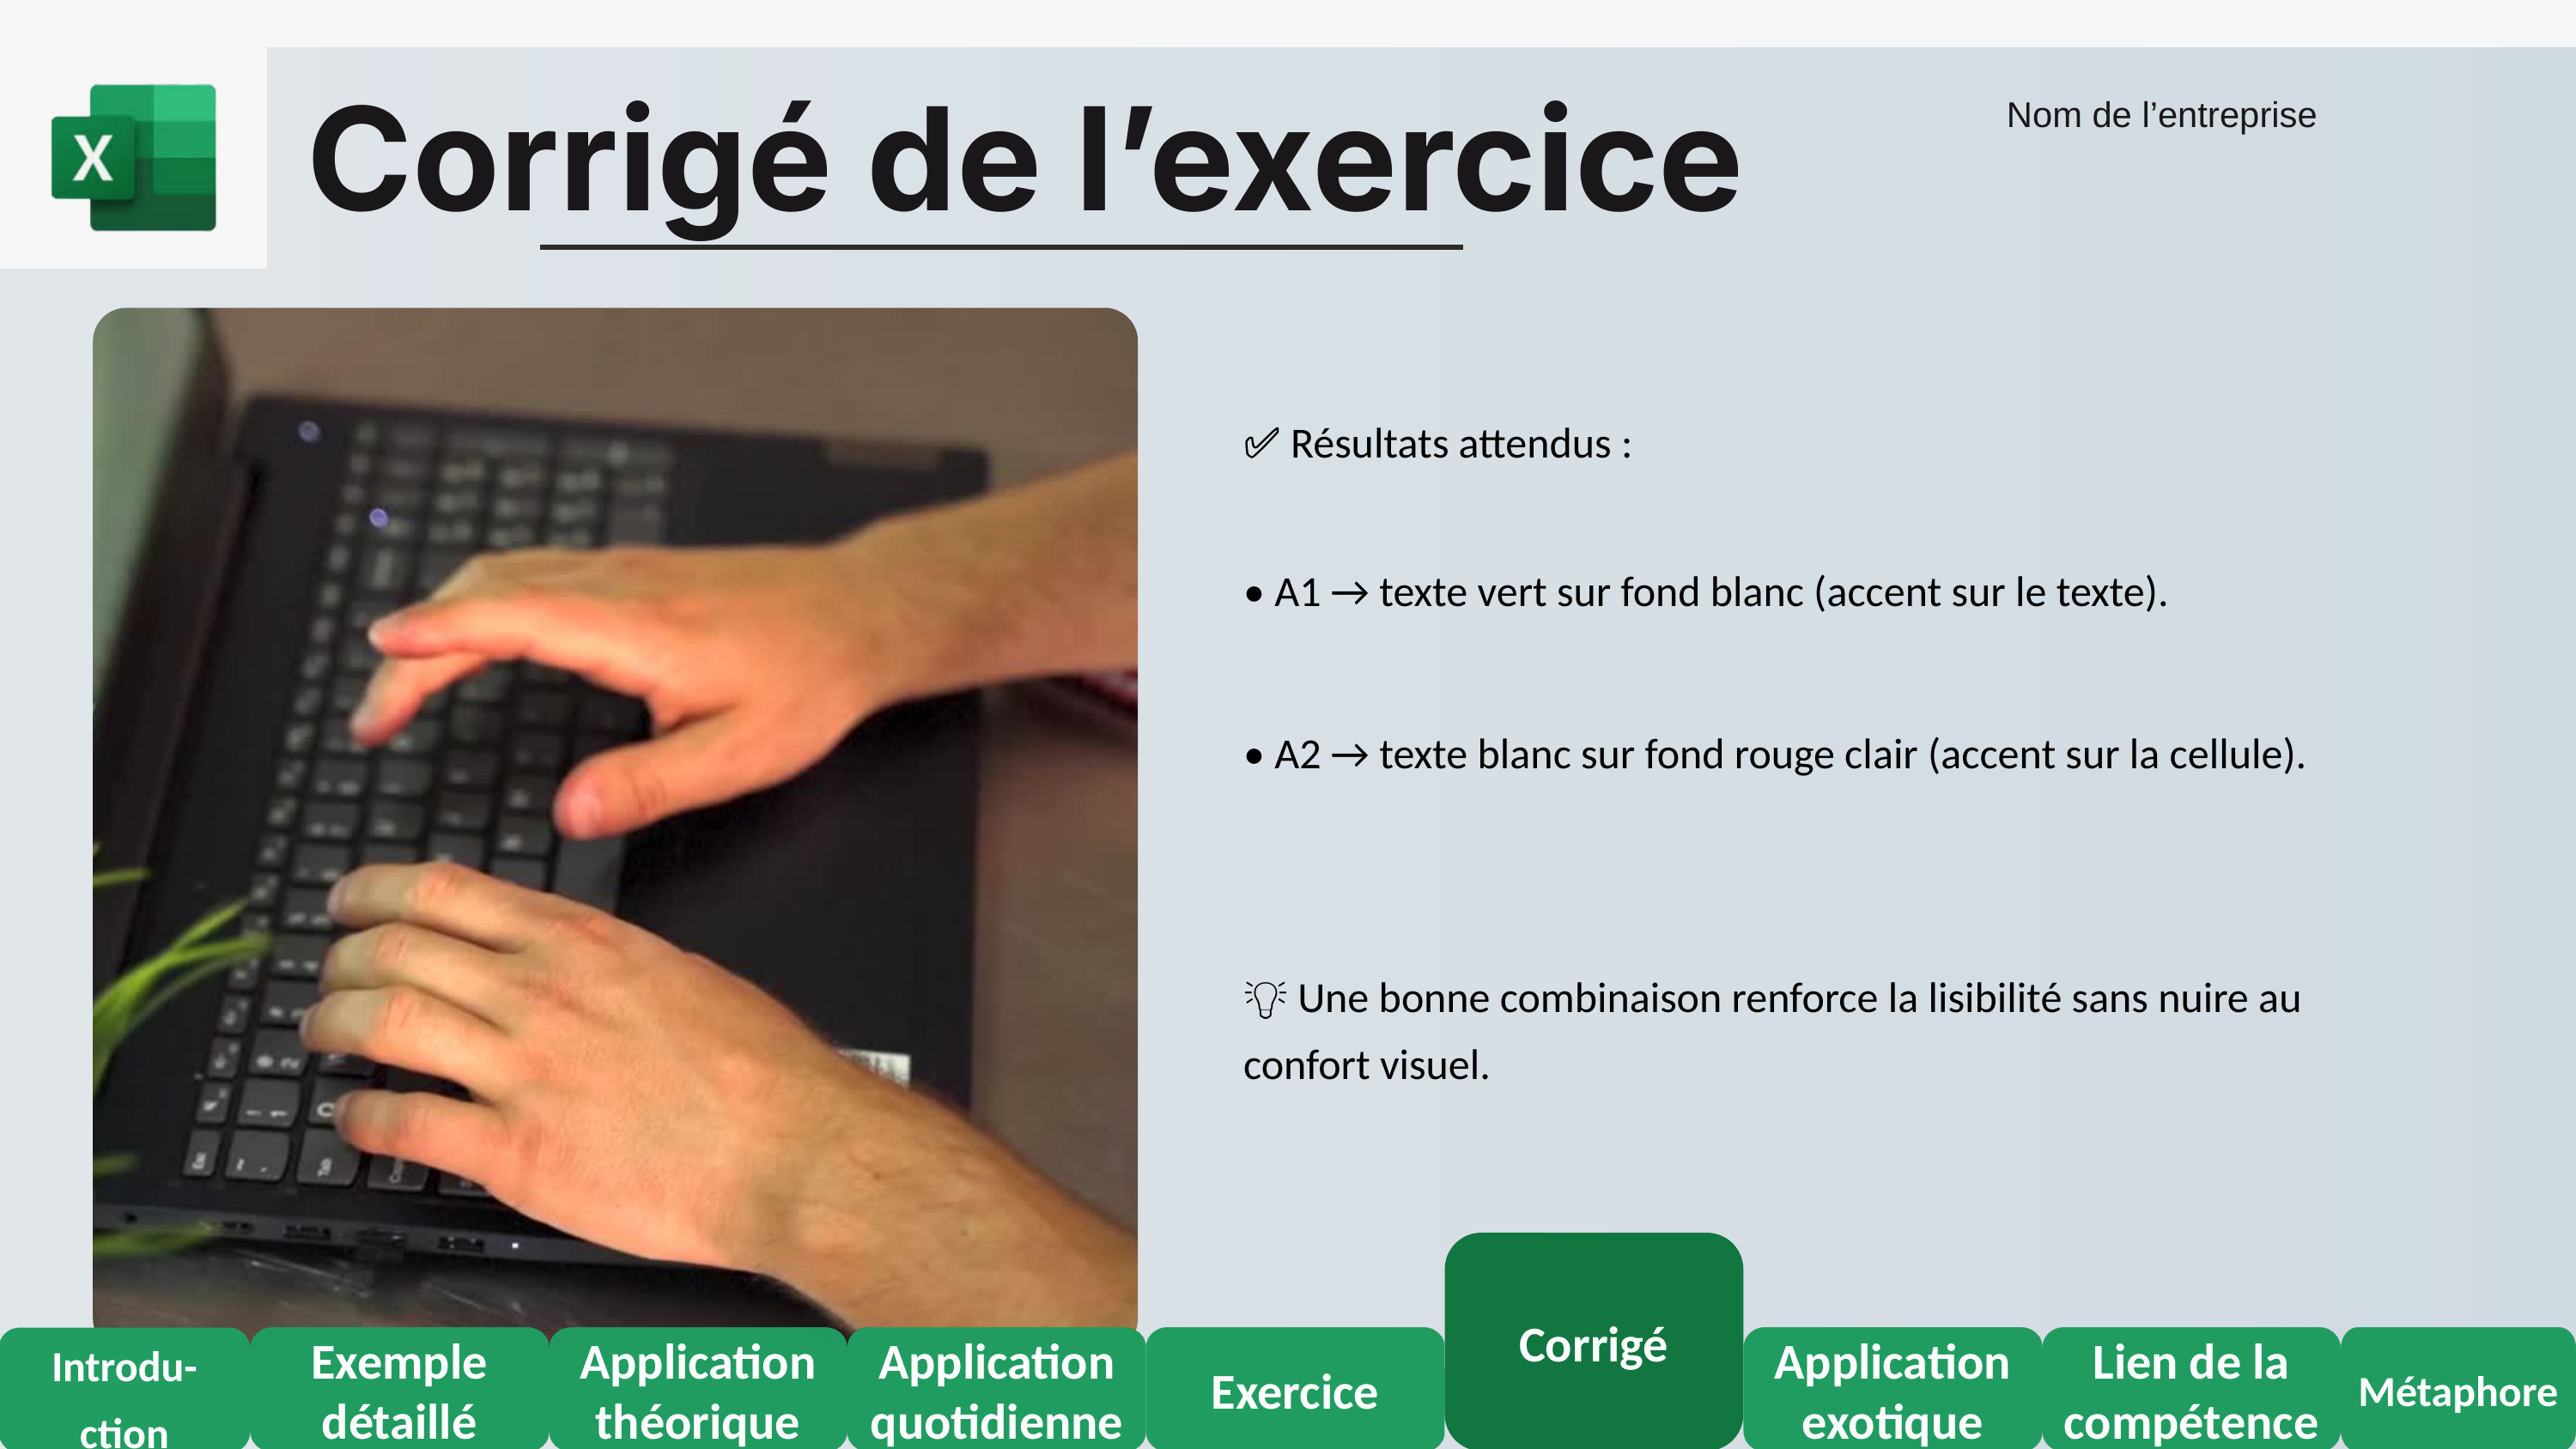

Corrigé de l’exercice

Nom de l’entreprise

✅ Résultats attendus :

• A1 → texte vert sur fond blanc (accent sur le texte).

• A2 → texte blanc sur fond rouge clair (accent sur la cellule).

💡 Une bonne combinaison renforce la lisibilité sans nuire au confort visuel.
Corrigé
Introdu-
ction
Exemple détaillé
Application théorique
Application quotidienne
Exercice
Application exotique
Lien de la compétence
Métaphore